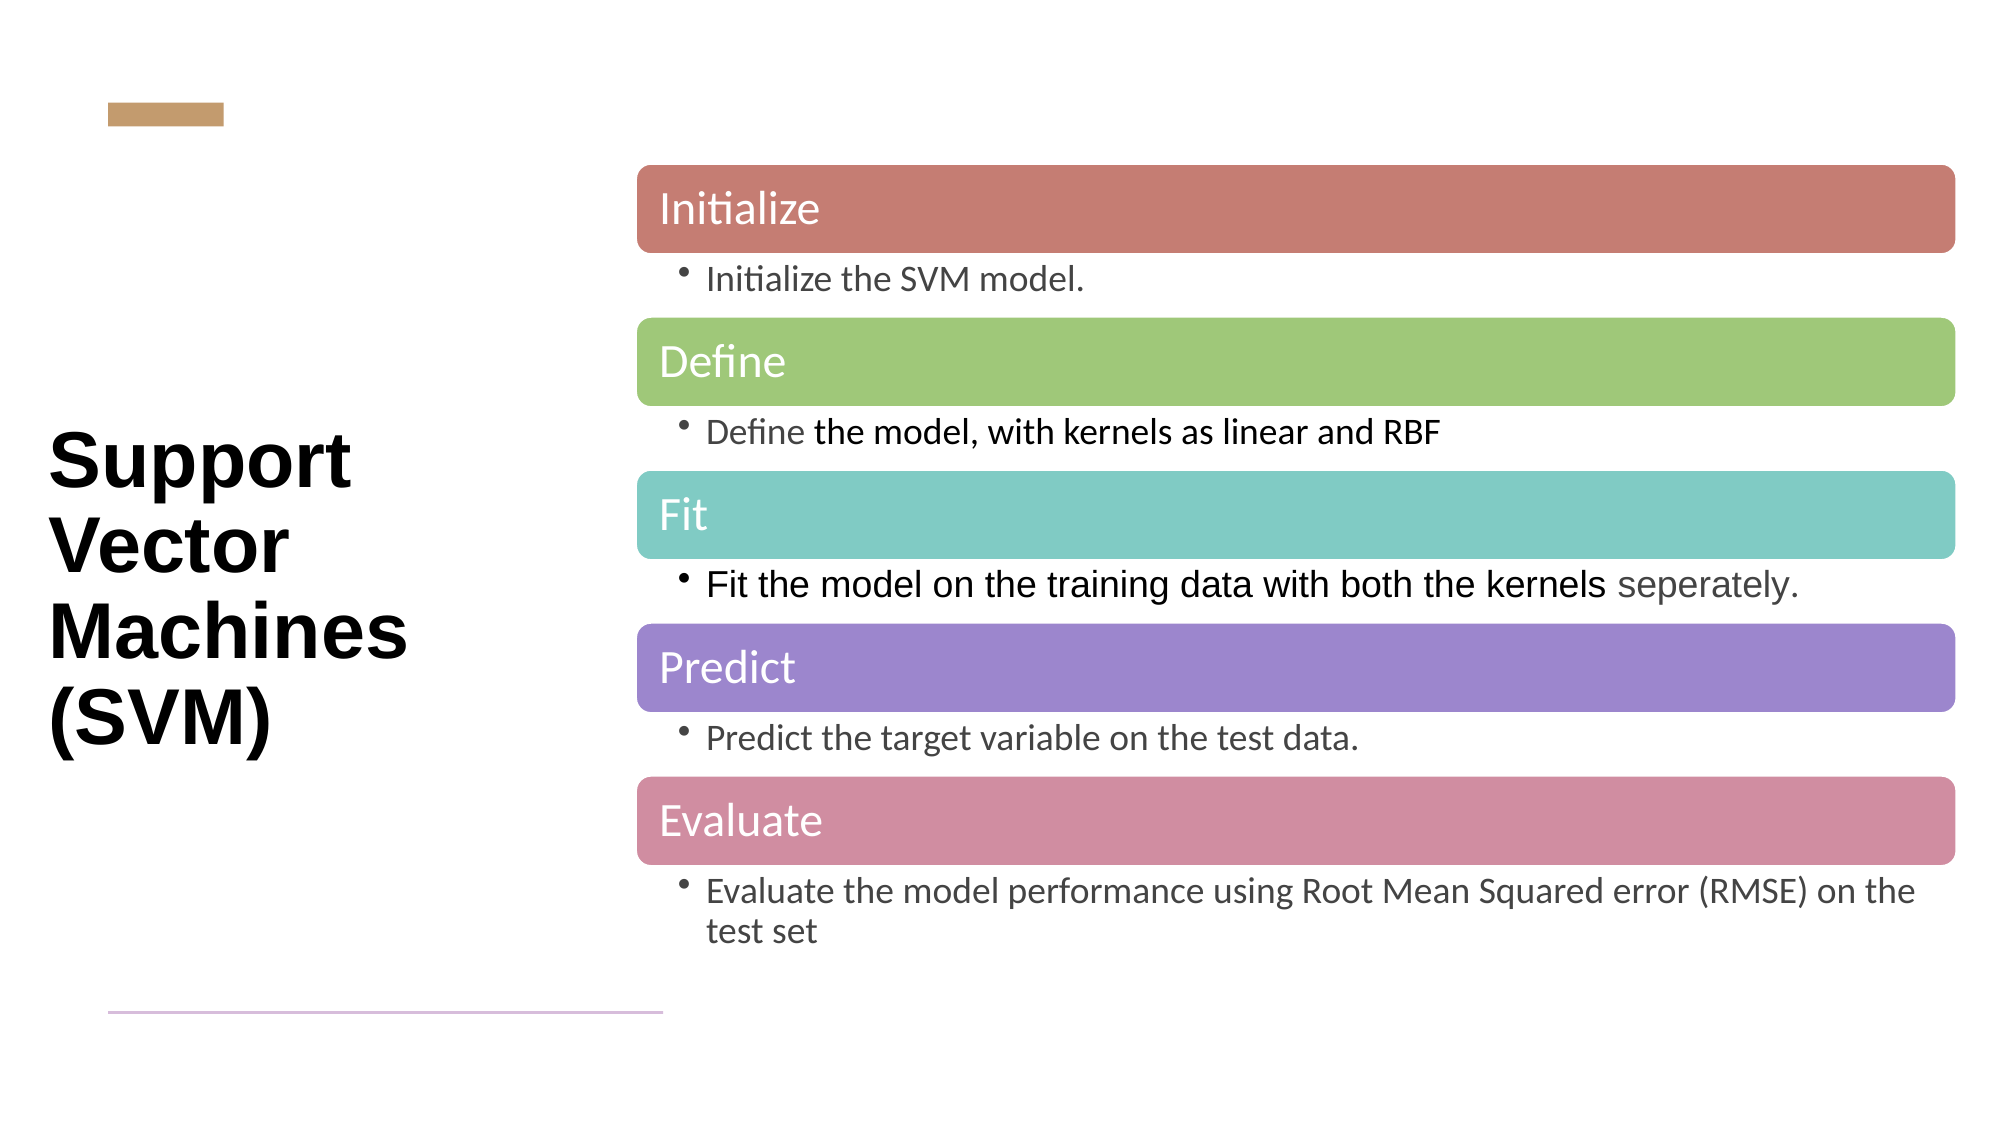

Initialize
Initialize the SVM model.
Define
Define the model, with kernels as linear and RBF
Fit
Fit the model on the training data with both the kernels seperately.
Predict
Predict the target variable on the test data.
Evaluate
Evaluate the model performance using Root Mean Squared error (RMSE) on the test set
# Support Vector Machines (SVM)